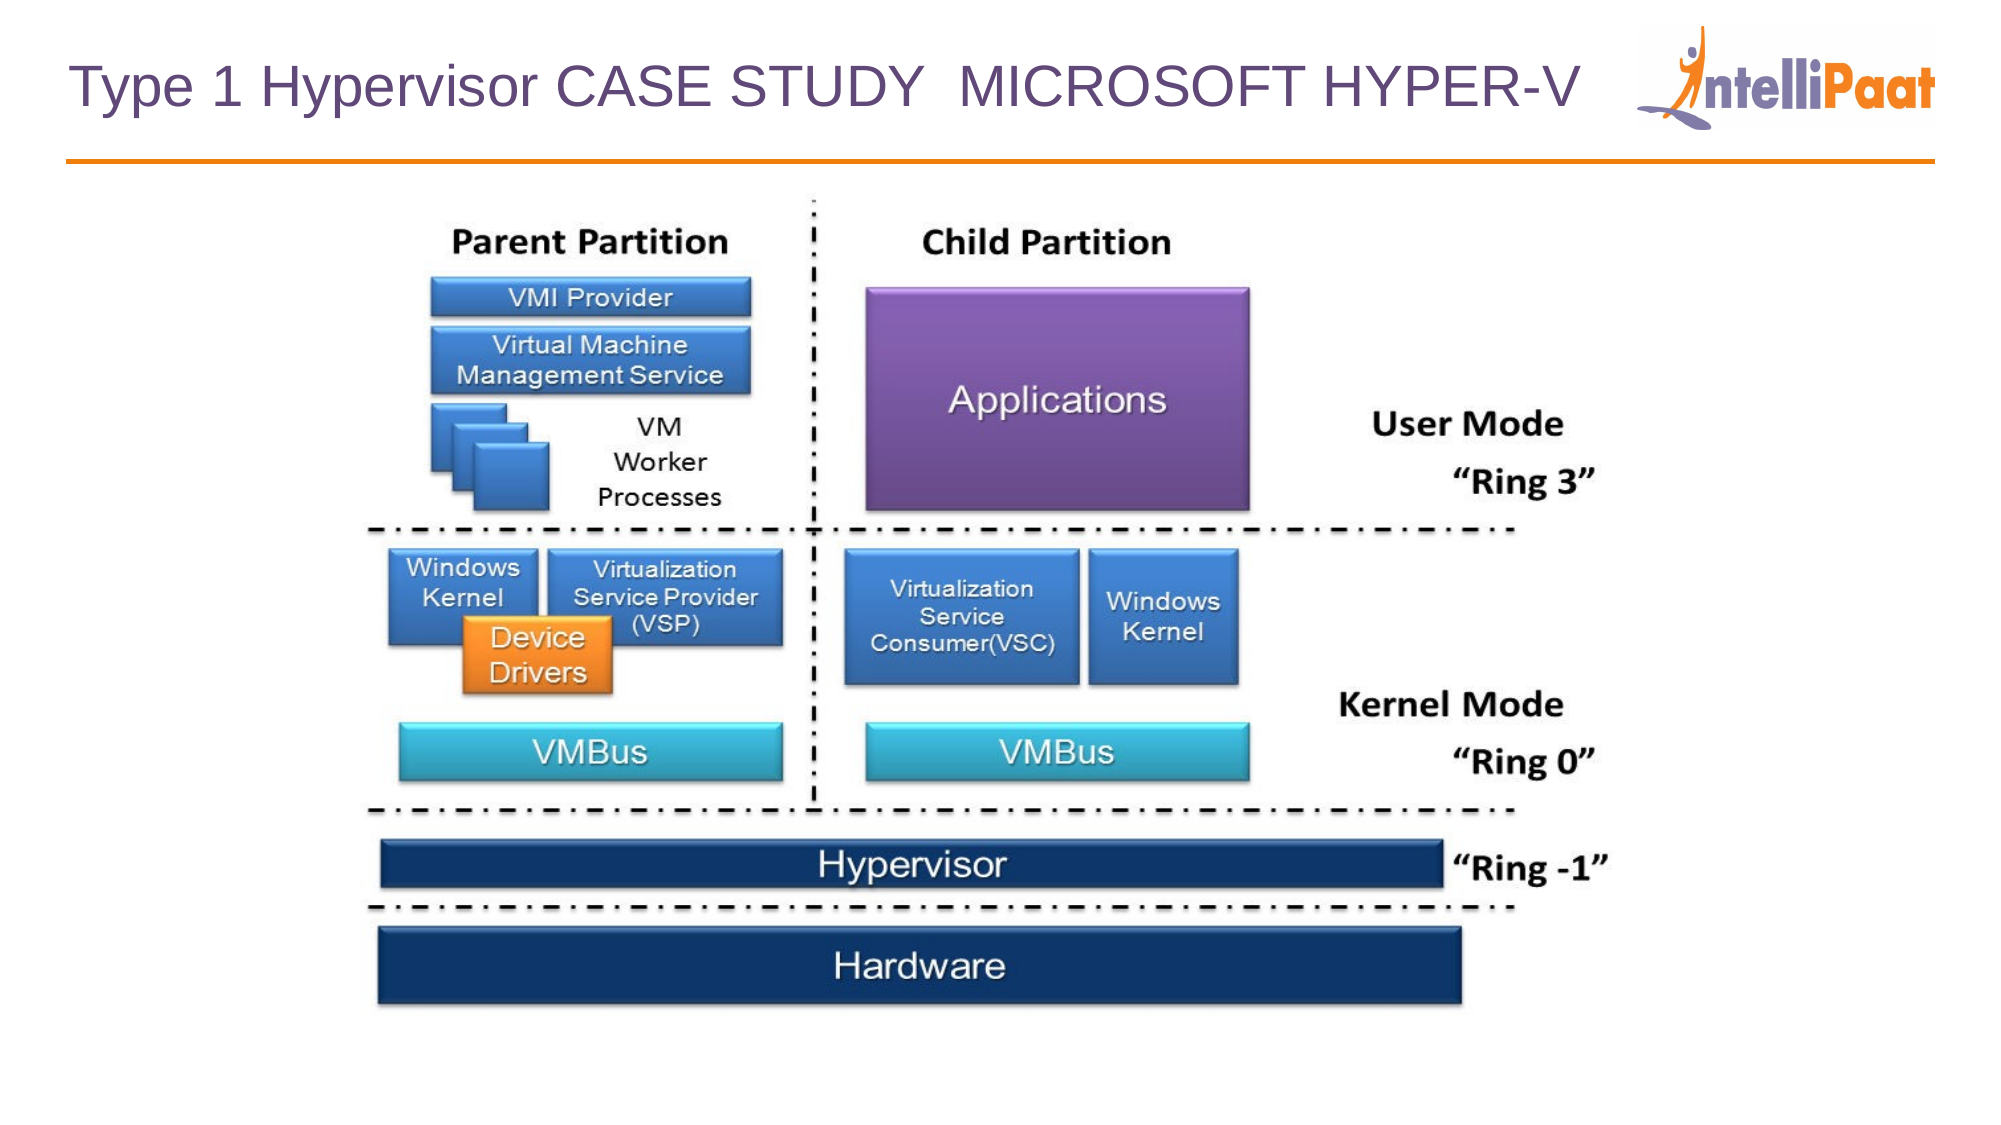

Type 1 Hypervisor CASE STUDY  MICROSOFT HYPER-V